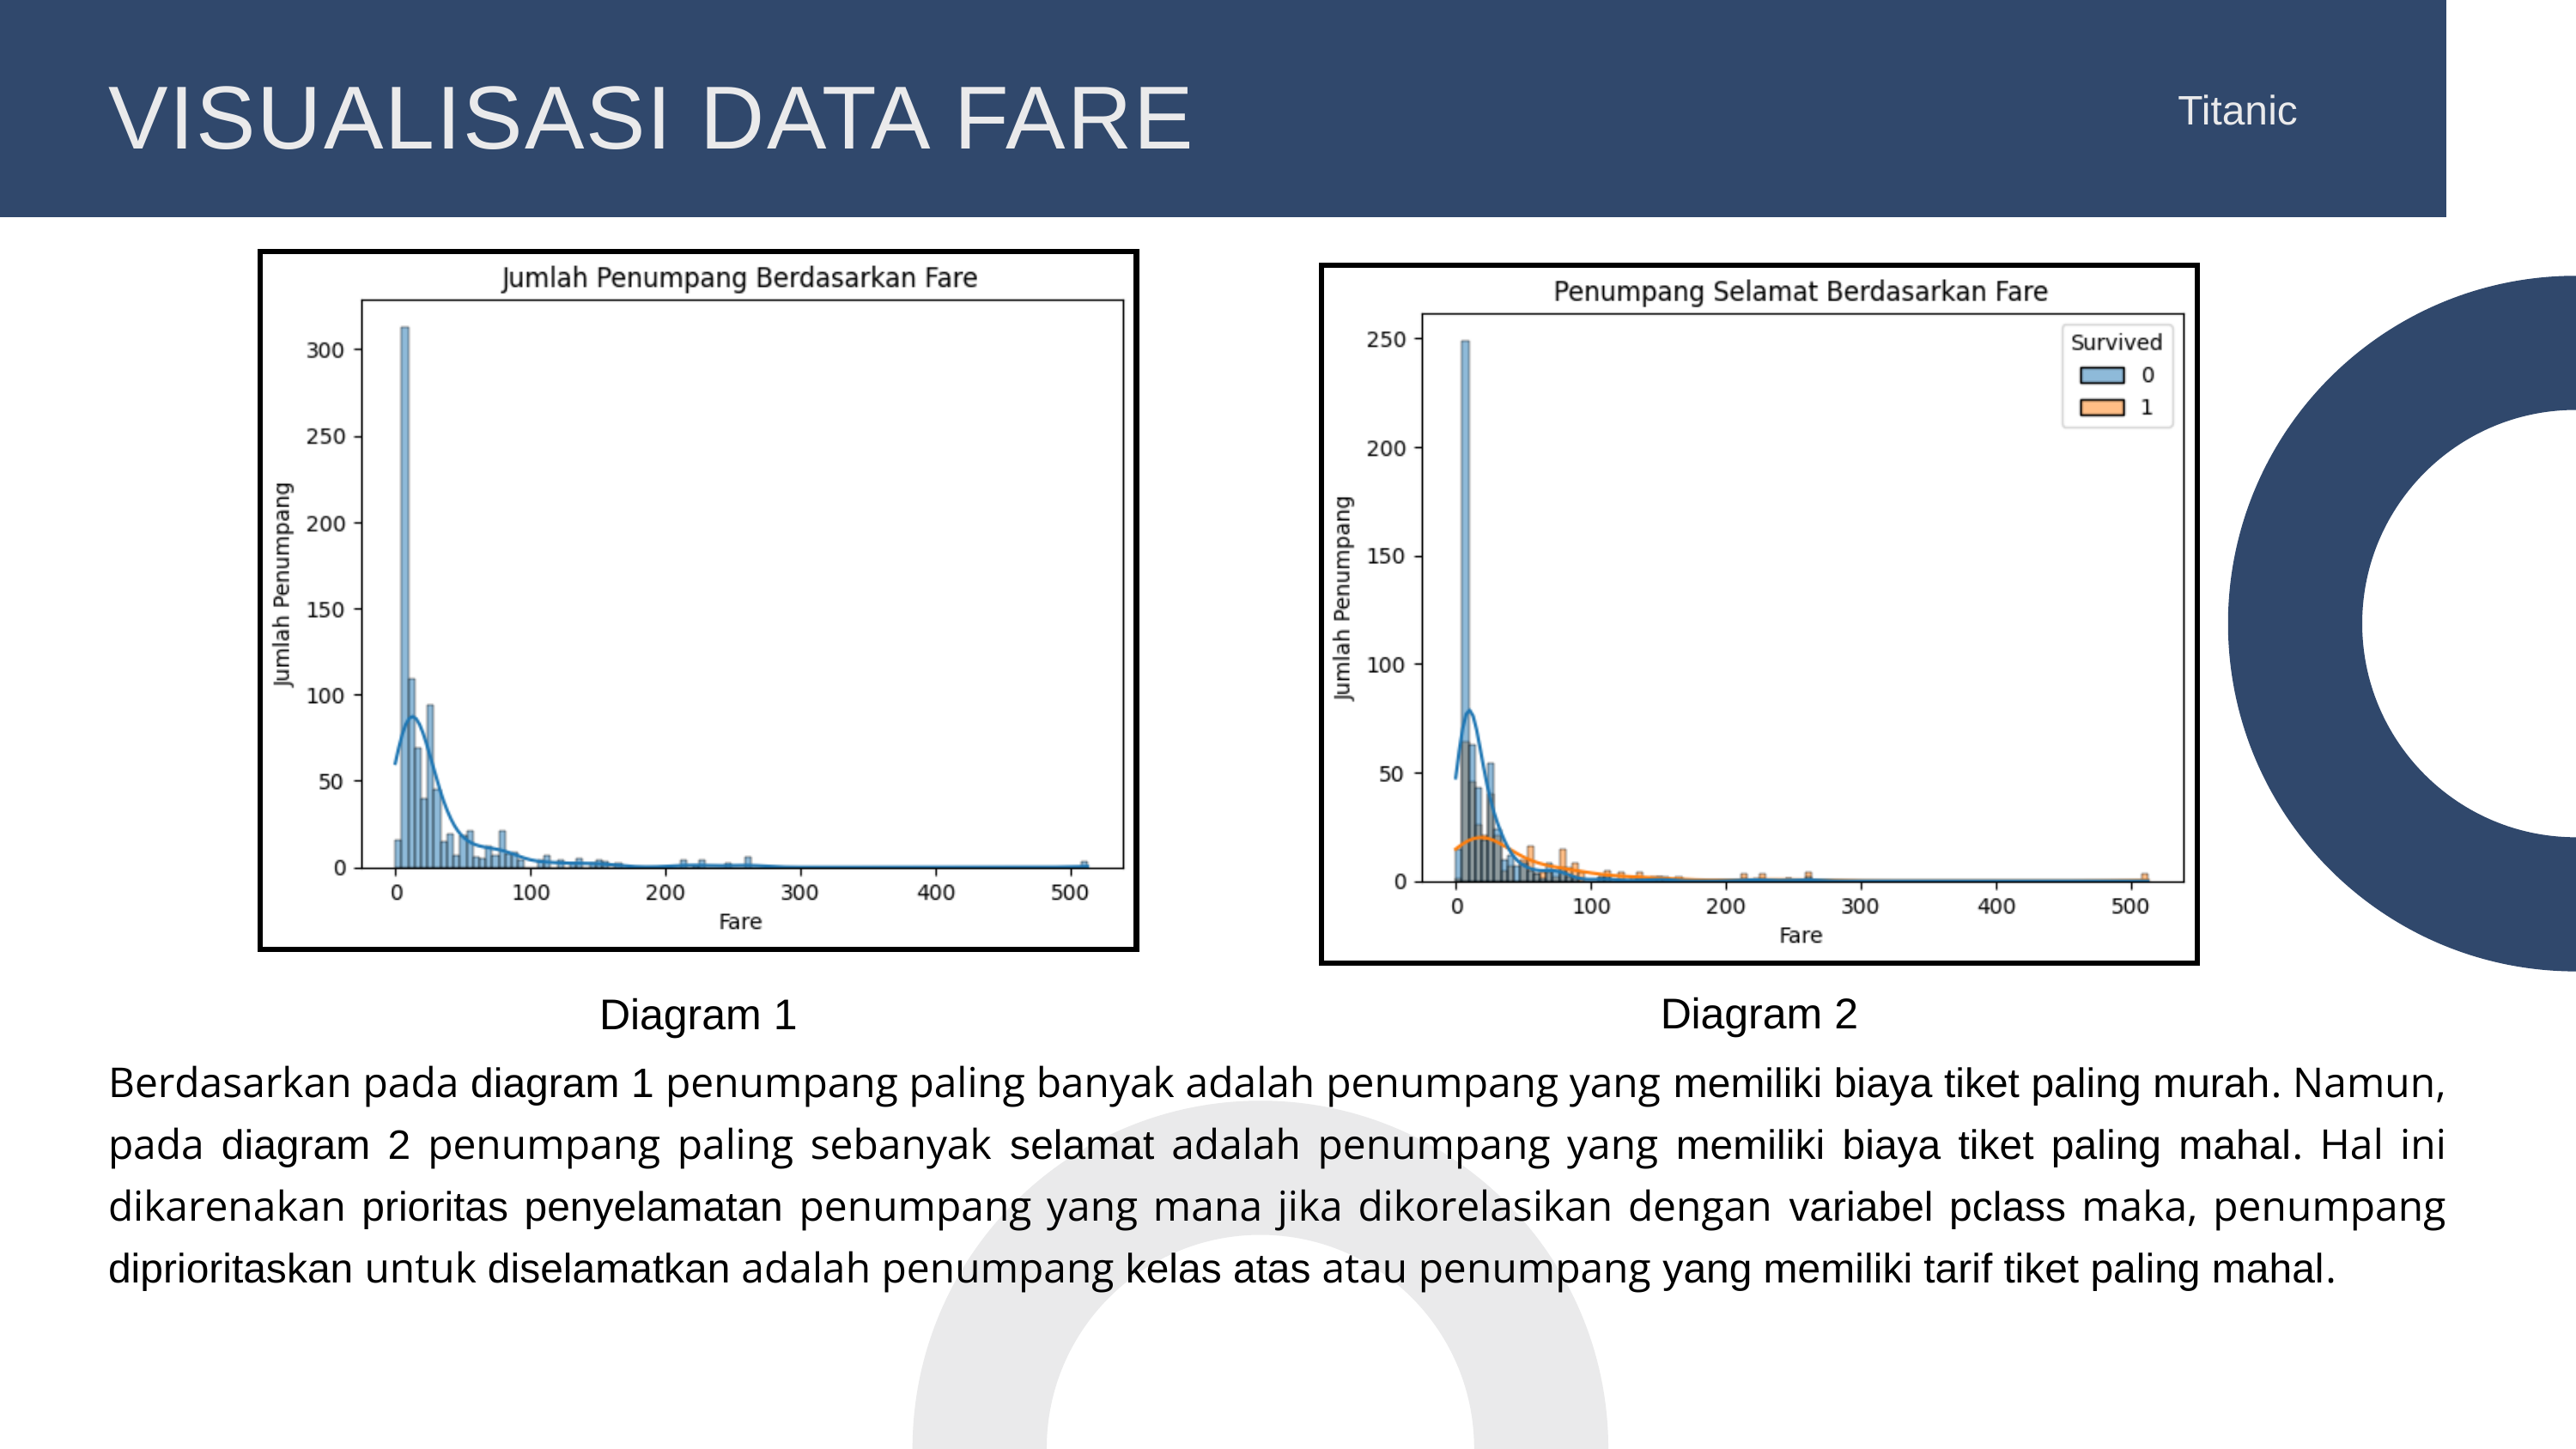

VISUALISASI DATA FARE
Titanic

Diagram 2
Diagram 1
Berdasarkan pada diagram 1 penumpang paling banyak adalah penumpang yang memiliki biaya tiket paling murah. Namun, pada diagram 2 penumpang paling sebanyak selamat adalah penumpang yang memiliki biaya tiket paling mahal. Hal ini dikarenakan prioritas penyelamatan penumpang yang mana jika dikorelasikan dengan variabel pclass maka, penumpang diprioritaskan untuk diselamatkan adalah penumpang kelas atas atau penumpang yang memiliki tarif tiket paling mahal.